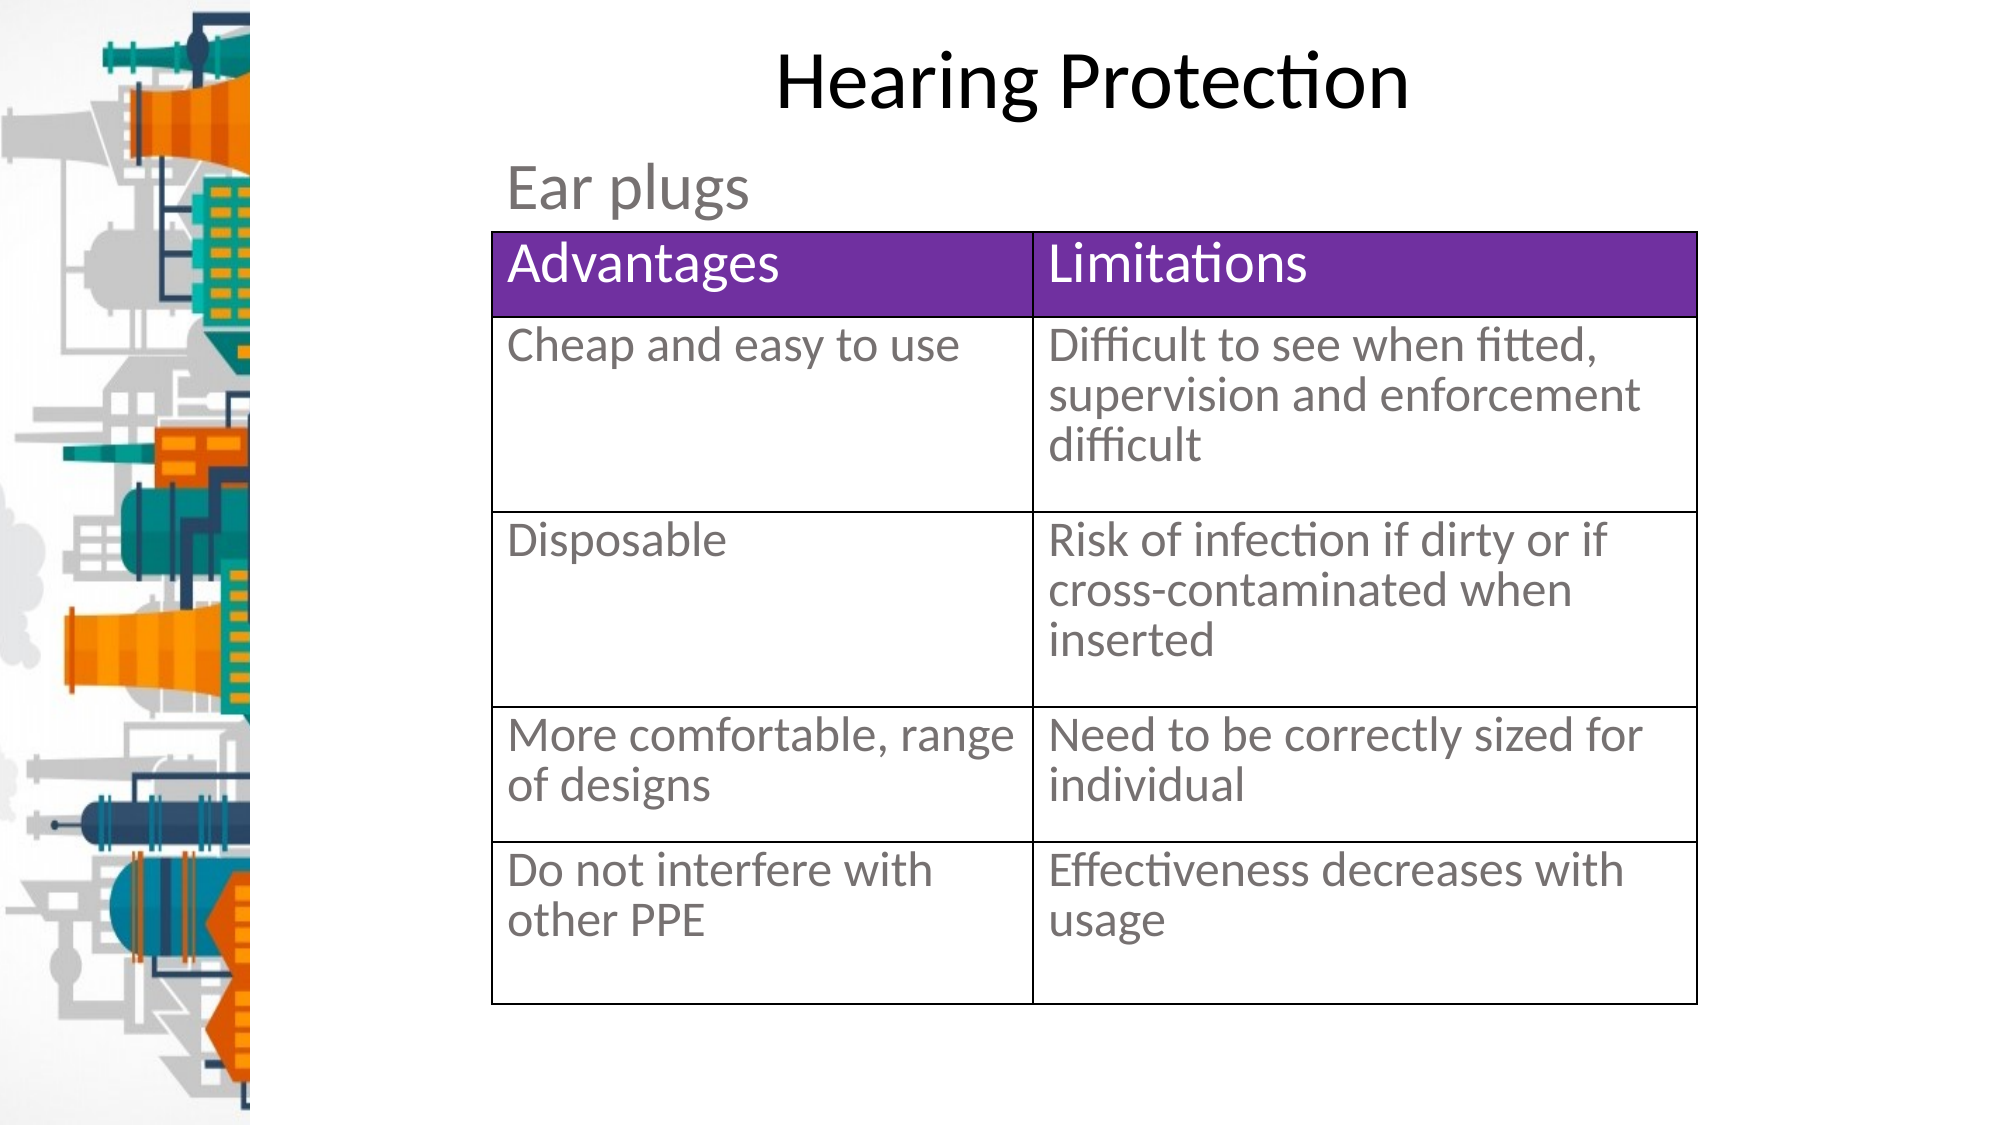

Hearing Protection
Ear plugs
| Advantages | Limitations |
| --- | --- |
| Cheap and easy to use | Difficult to see when fitted, supervision and enforcement difficult |
| Disposable | Risk of infection if dirty or if cross-contaminated when inserted |
| More comfortable, range of designs | Need to be correctly sized for individual |
| Do not interfere with other PPE | Effectiveness decreases with usage |